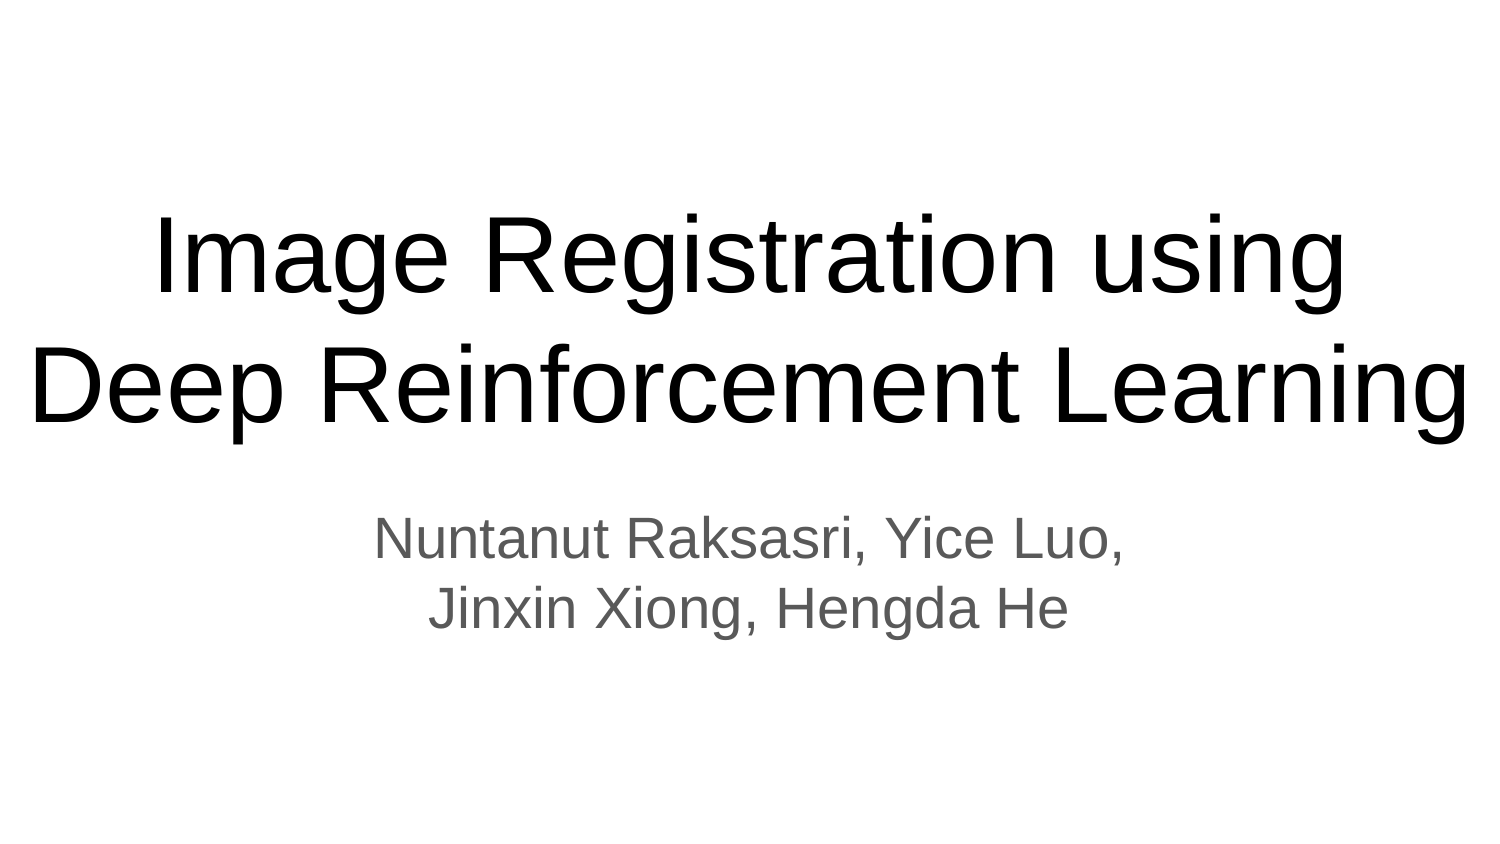

# Image Registration using Deep Reinforcement Learning
Nuntanut Raksasri, Yice Luo, Jinxin Xiong, Hengda He